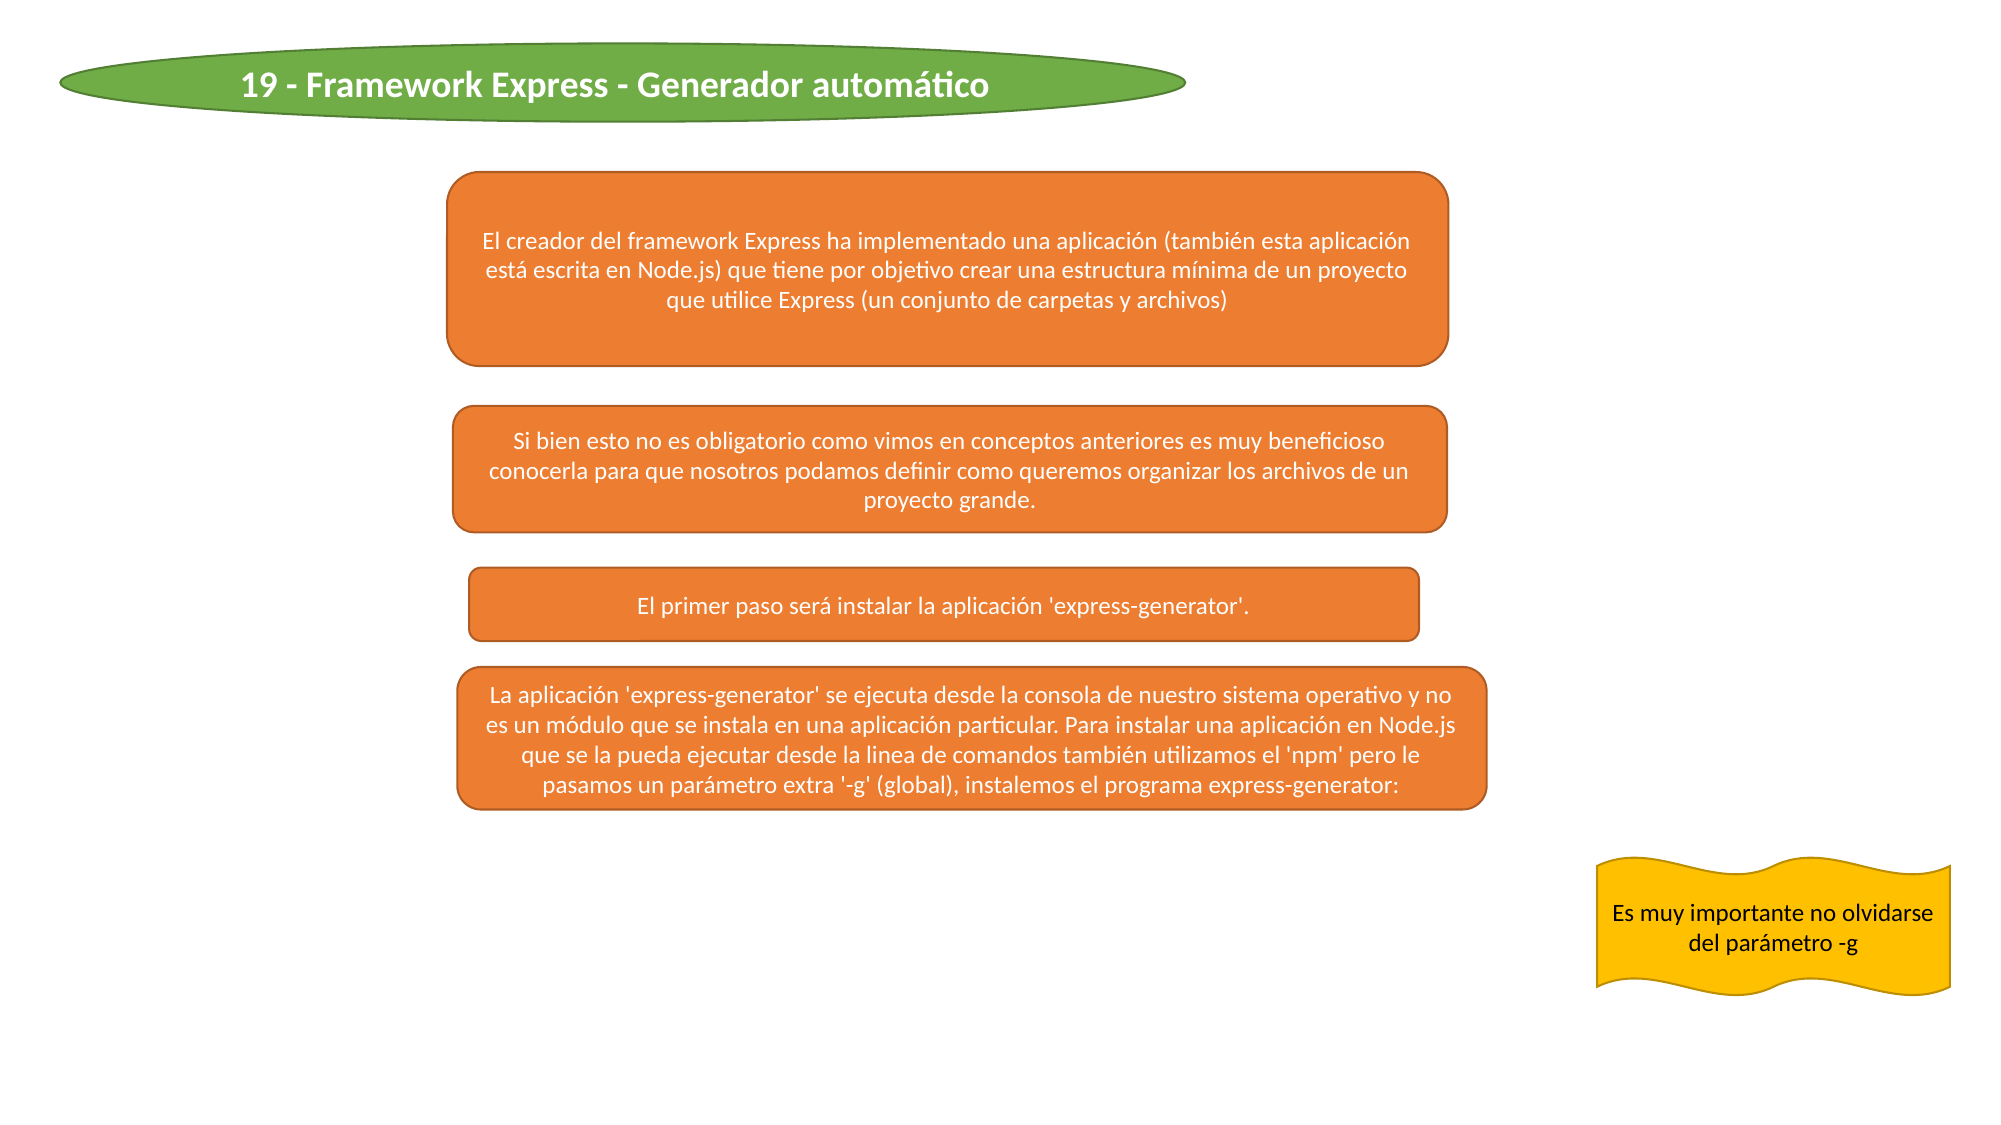

19 - Framework Express - Generador automático

El creador del framework Express ha implementado una aplicación (también esta aplicación está escrita en Node.js) que tiene por objetivo crear una estructura mínima de un proyecto que utilice Express (un conjunto de carpetas y archivos)

Si bien esto no es obligatorio como vimos en conceptos anteriores es muy beneficioso conocerla para que nosotros podamos definir como queremos organizar los archivos de un proyecto grande.
El primer paso será instalar la aplicación 'express-generator'.
La aplicación 'express-generator' se ejecuta desde la consola de nuestro sistema operativo y no es un módulo que se instala en una aplicación particular. Para instalar una aplicación en Node.js que se la pueda ejecutar desde la linea de comandos también utilizamos el 'npm' pero le pasamos un parámetro extra '-g' (global), instalemos el programa express-generator:
Es muy importante no olvidarse del parámetro -g